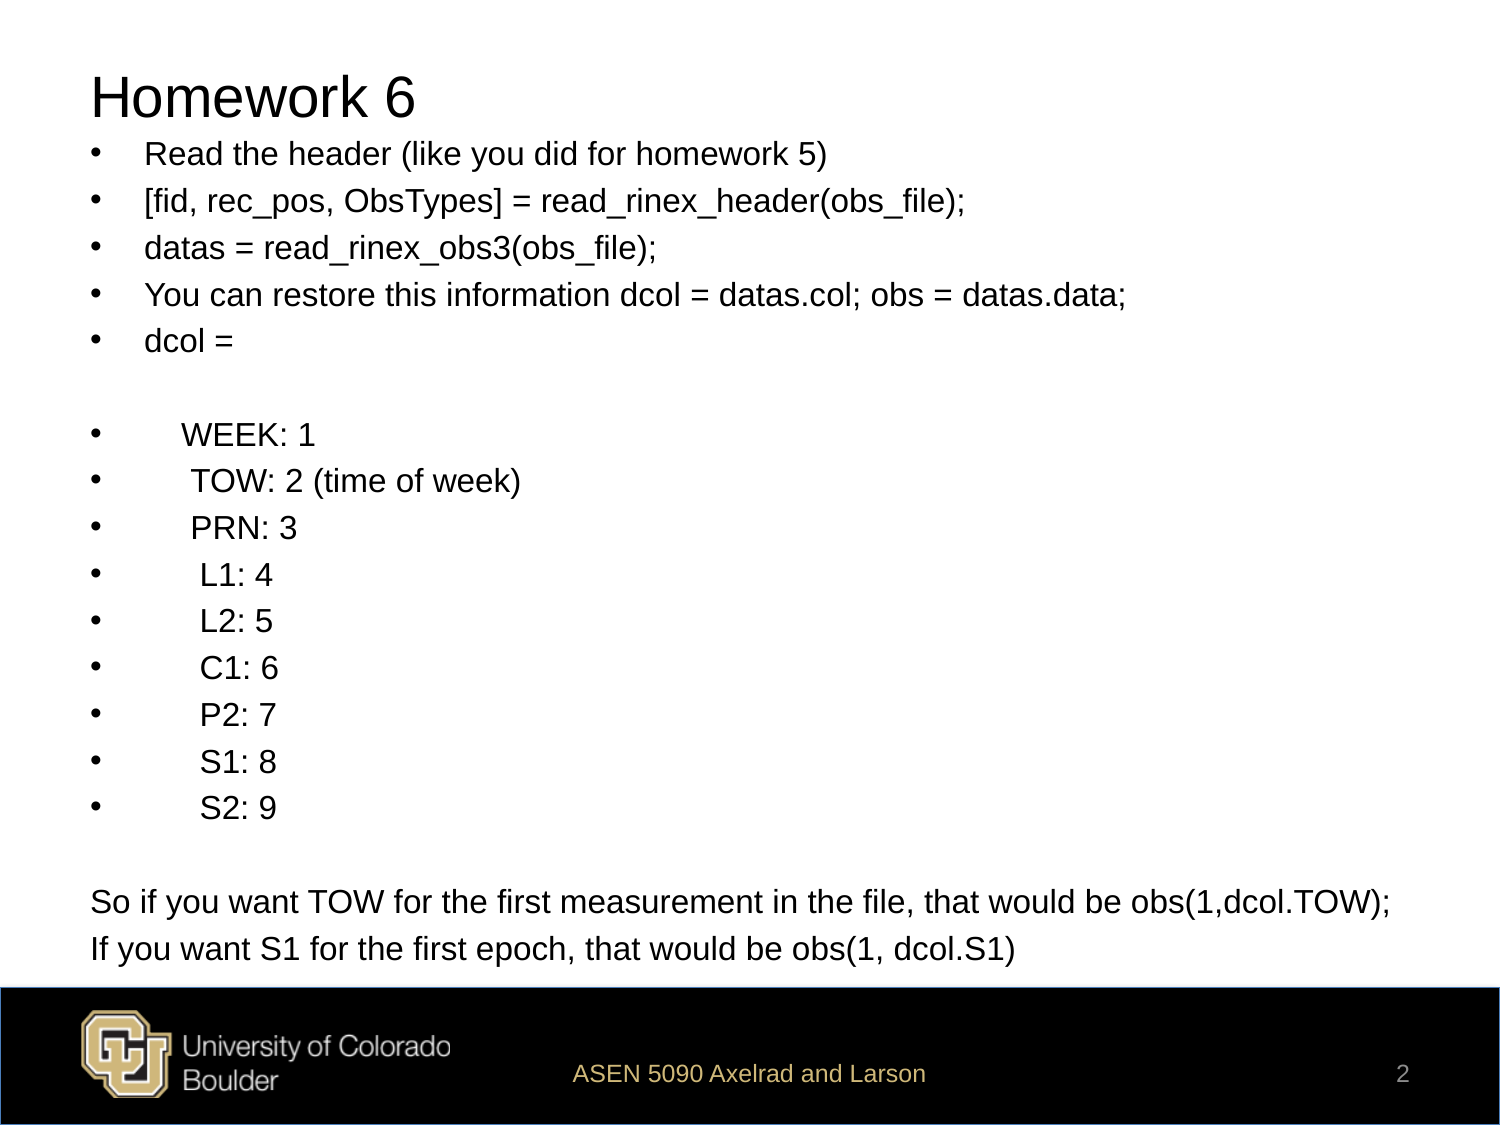

# Homework 6
Read the header (like you did for homework 5)
[fid, rec_pos, ObsTypes] = read_rinex_header(obs_file);
datas = read_rinex_obs3(obs_file);
You can restore this information dcol = datas.col; obs = datas.data;
dcol =

    WEEK: 1
     TOW: 2 (time of week)
     PRN: 3
      L1: 4
      L2: 5
      C1: 6
      P2: 7
      S1: 8
      S2: 9

So if you want TOW for the first measurement in the file, that would be obs(1,dcol.TOW);
If you want S1 for the first epoch, that would be obs(1, dcol.S1)

ASEN 5090 Axelrad and Larson
2